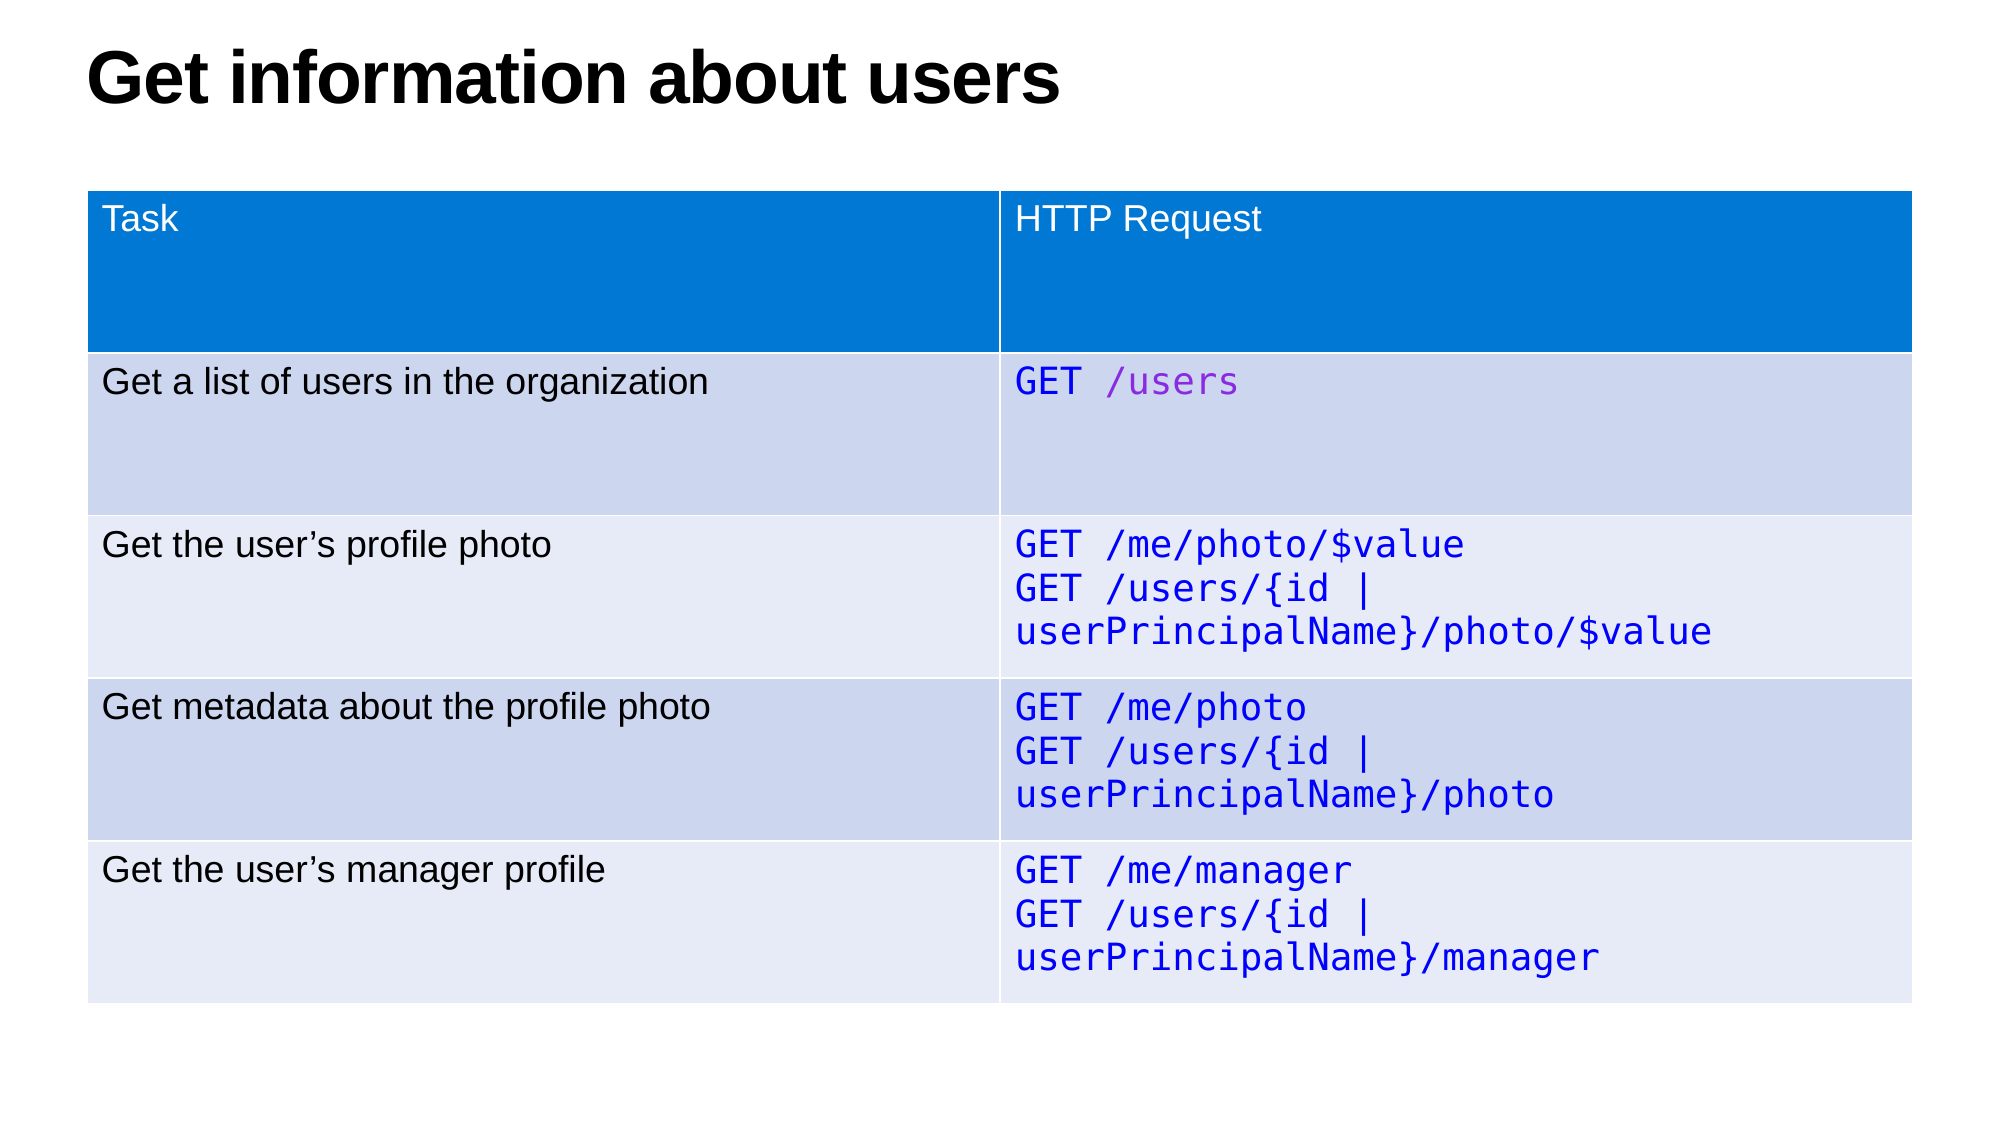

# Get information about users
| Task | HTTP Request |
| --- | --- |
| Get a list of users in the organization | GET /users |
| Get the user’s profile photo | GET /me/photo/$value GET /users/{id | userPrincipalName}/photo/$value |
| Get metadata about the profile photo | GET /me/photo GET /users/{id | userPrincipalName}/photo |
| Get the user’s manager profile | GET /me/manager GET /users/{id | userPrincipalName}/manager |